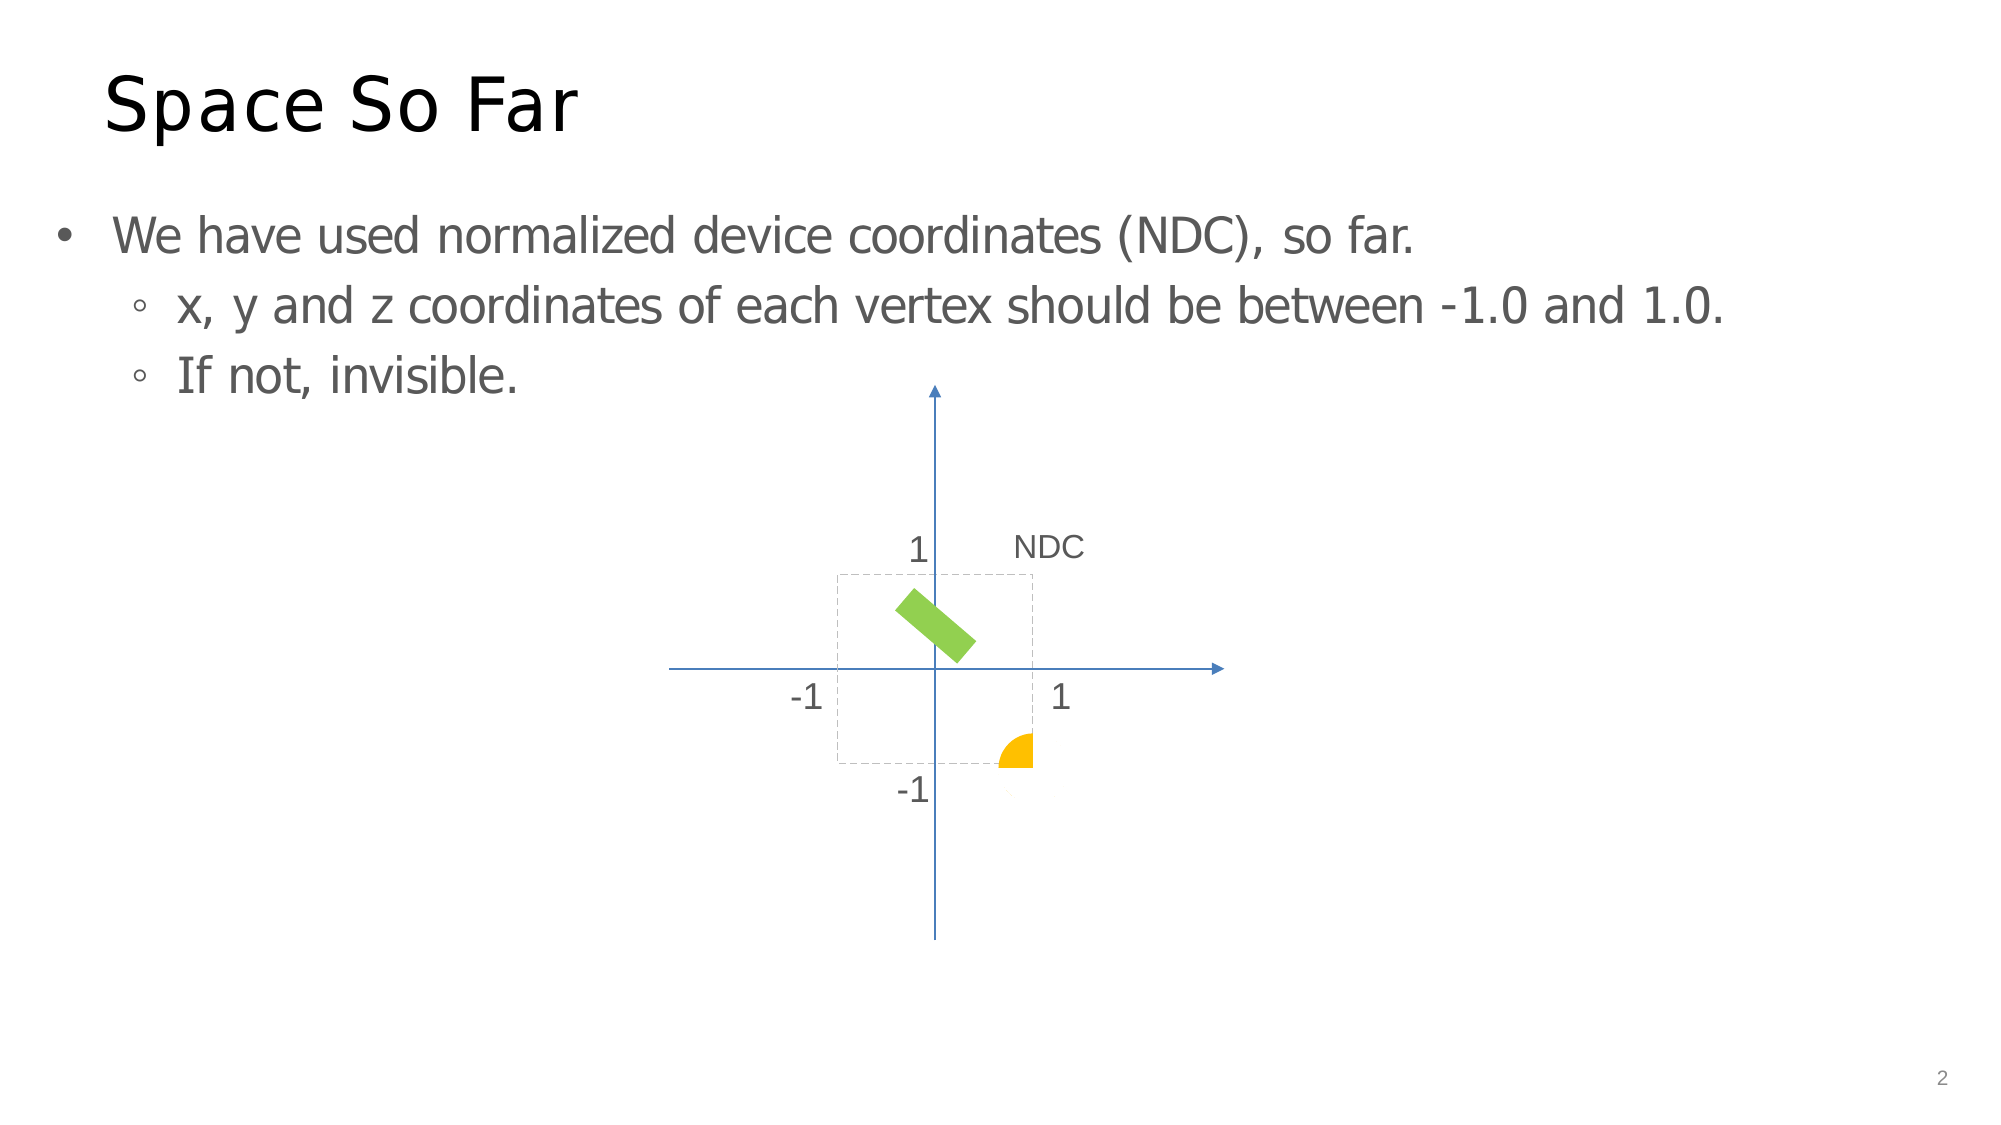

# Space So Far
We have used normalized device coordinates (NDC), so far.
x, y and z coordinates of each vertex should be between -1.0 and 1.0.
If not, invisible.
1
NDC

-1
1

-1
2